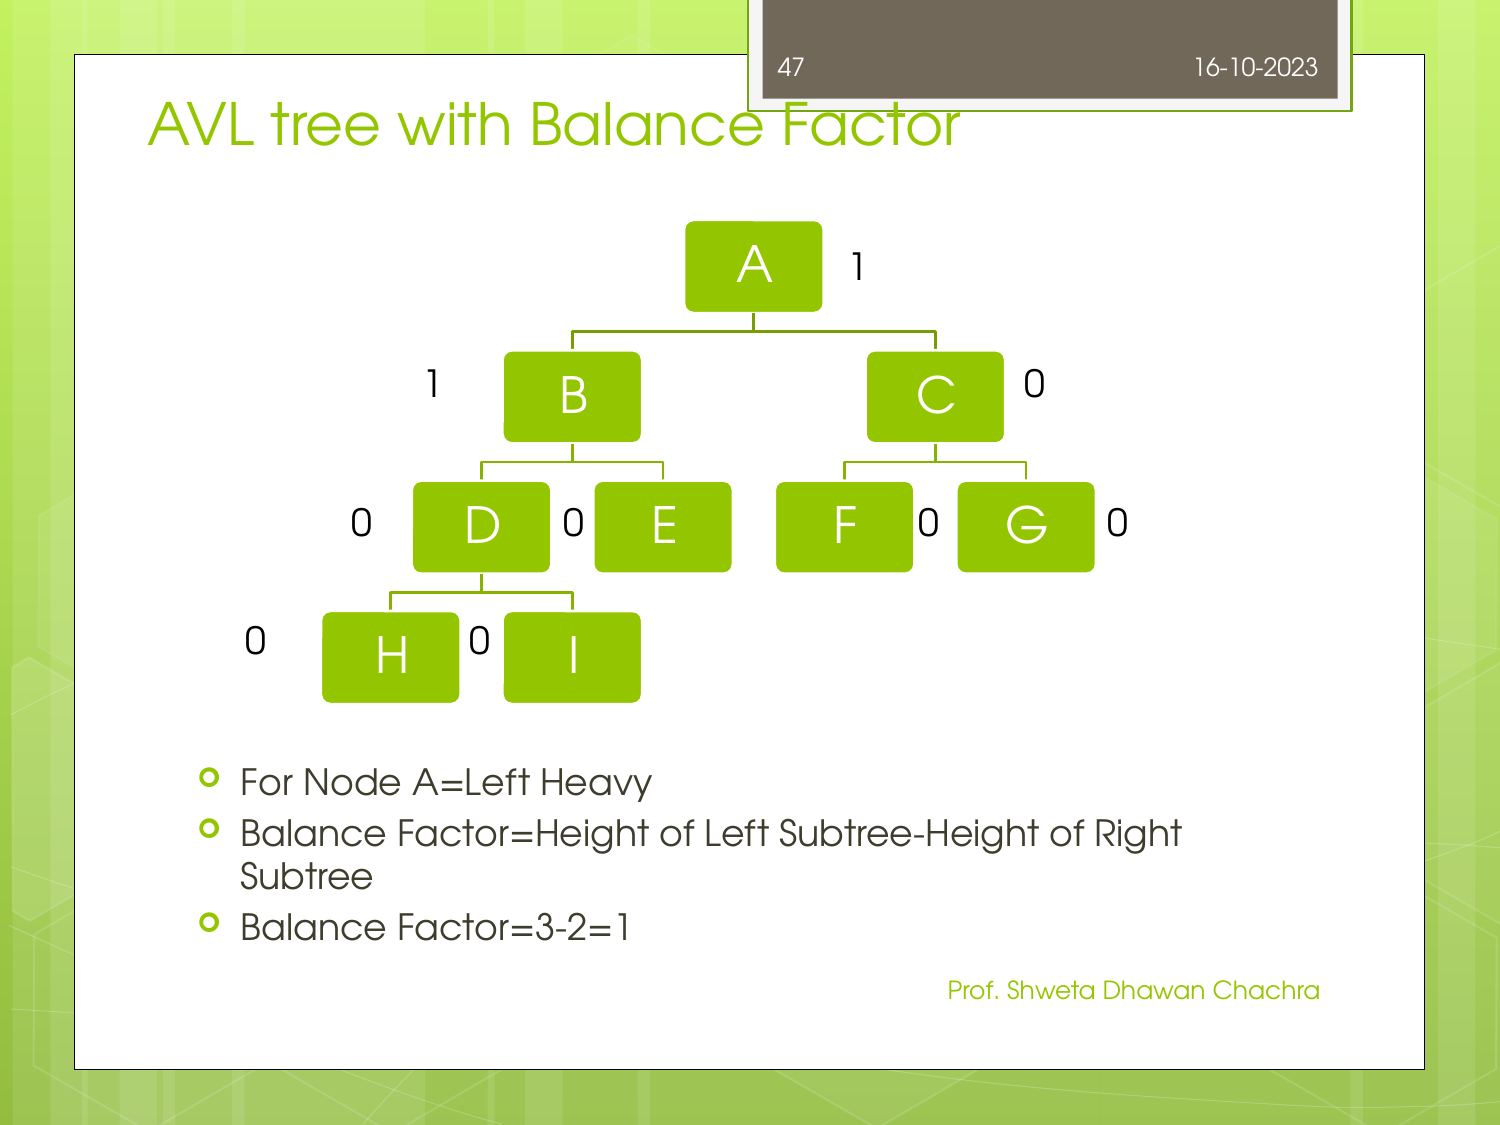

47
16-10-2023
AVL tree with Balance Factor
A
B
D
H
I
E
C
F
G
1
1
0
0
0
0
0
0
0
For Node A=Left Heavy
Balance Factor=Height of Left Subtree-Height of Right Subtree
Balance Factor=3-2=1
Prof. Shweta Dhawan Chachra